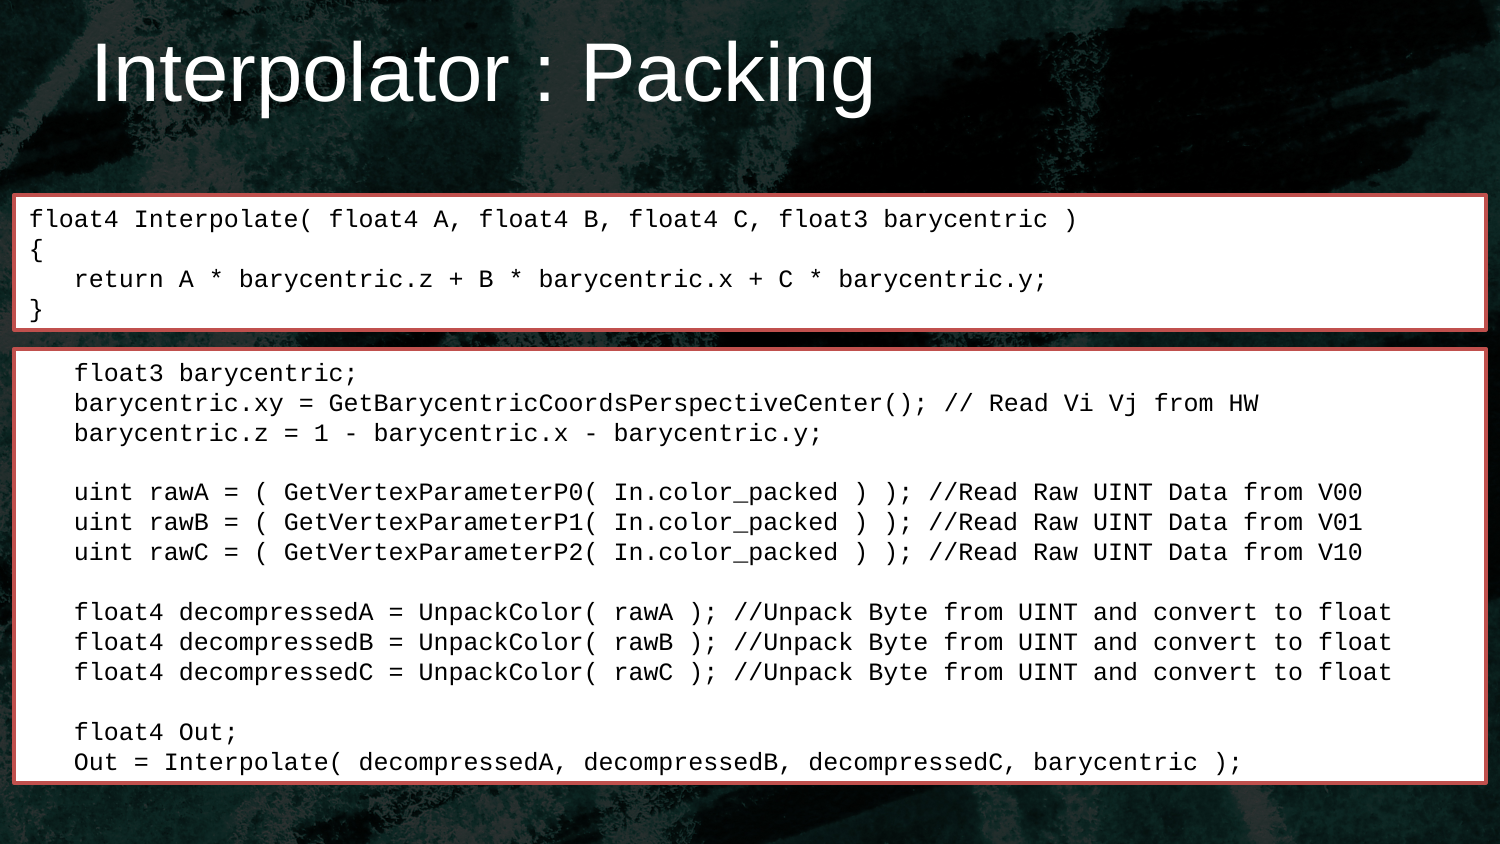

# Interpolator : Packing
float4 Interpolate( float4 A, float4 B, float4 C, float3 barycentric )
{
   return A * barycentric.z + B * barycentric.x + C * barycentric.y;
}
   float3 barycentric;
   barycentric.xy = GetBarycentricCoordsPerspectiveCenter(); // Read Vi Vj from HW
   barycentric.z = 1 - barycentric.x - barycentric.y;

   uint rawA = ( GetVertexParameterP0( In.color_packed ) ); //Read Raw UINT Data from V00
   uint rawB = ( GetVertexParameterP1( In.color_packed ) ); //Read Raw UINT Data from V01
   uint rawC = ( GetVertexParameterP2( In.color_packed ) ); //Read Raw UINT Data from V10

   float4 decompressedA = UnpackColor( rawA ); //Unpack Byte from UINT and convert to float
   float4 decompressedB = UnpackColor( rawB ); //Unpack Byte from UINT and convert to float
   float4 decompressedC = UnpackColor( rawC ); //Unpack Byte from UINT and convert to float

   float4 Out;
   Out = Interpolate( decompressedA, decompressedB, decompressedC, barycentric );